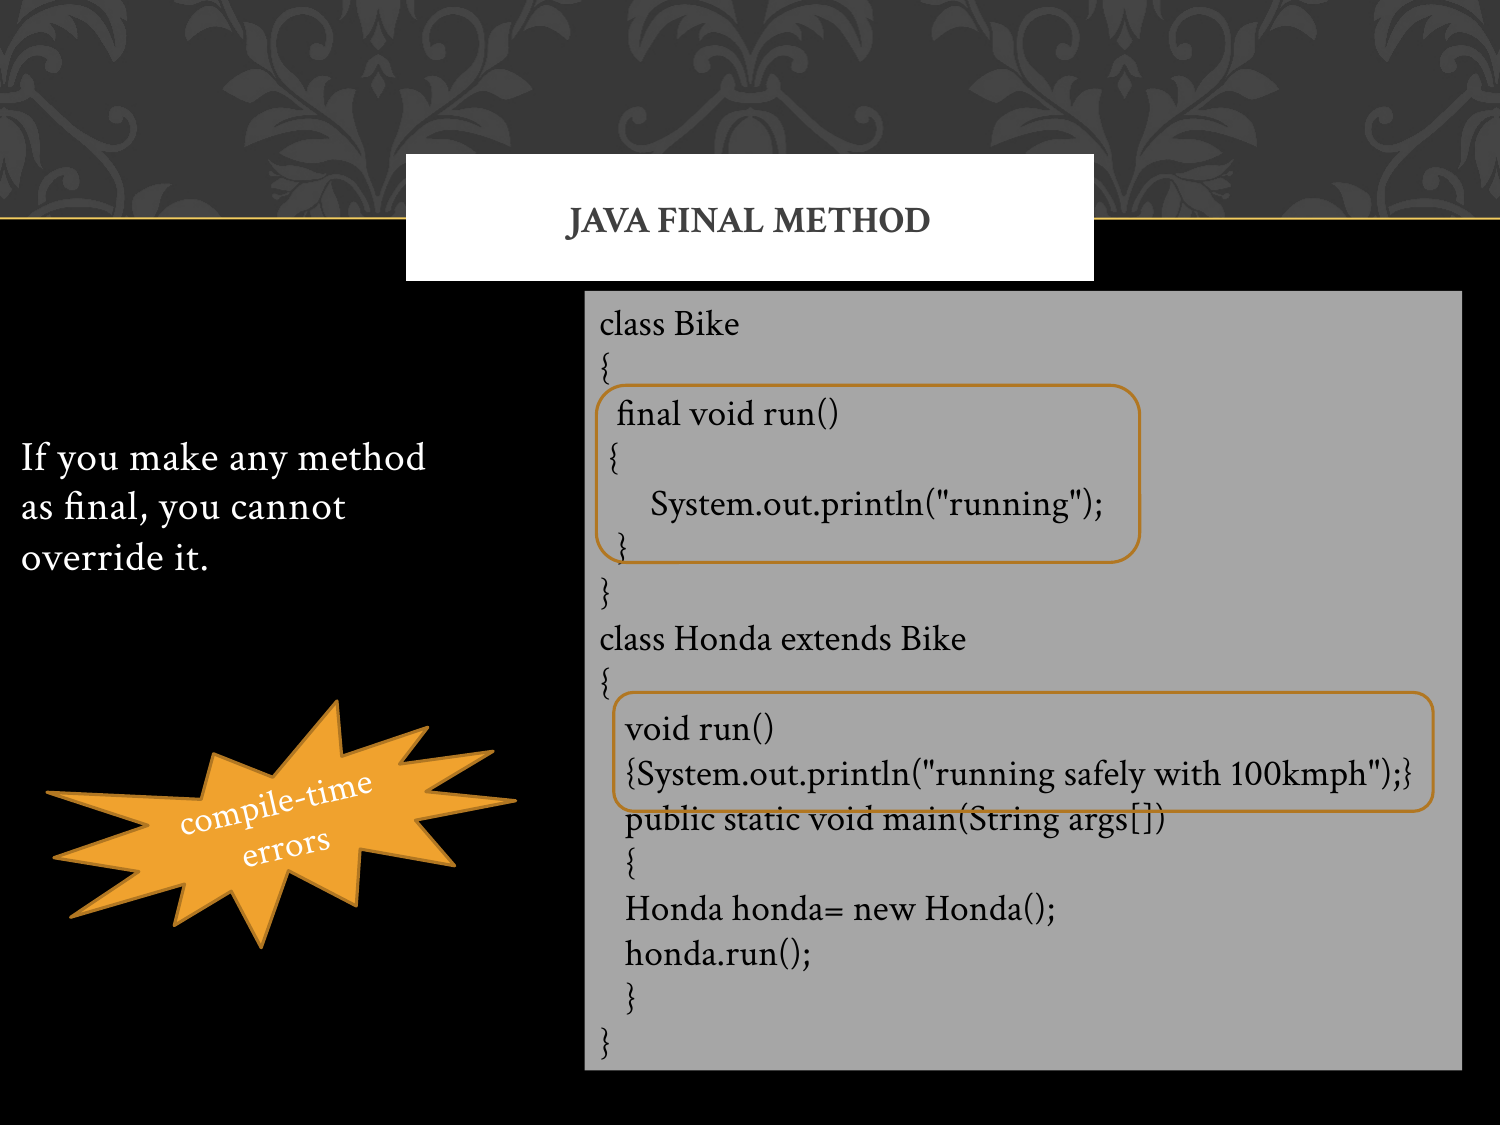

# Java final method
class Bike
{
  final void run()
 {
      System.out.println("running");
  }
}
class Honda extends Bike
{
   void run()
   {System.out.println("running safely with 100kmph");}
   public static void main(String args[])
   {
   Honda honda= new Honda();
   honda.run();
   }
}

If you make any method as final, you cannot override it.

compile-time errors